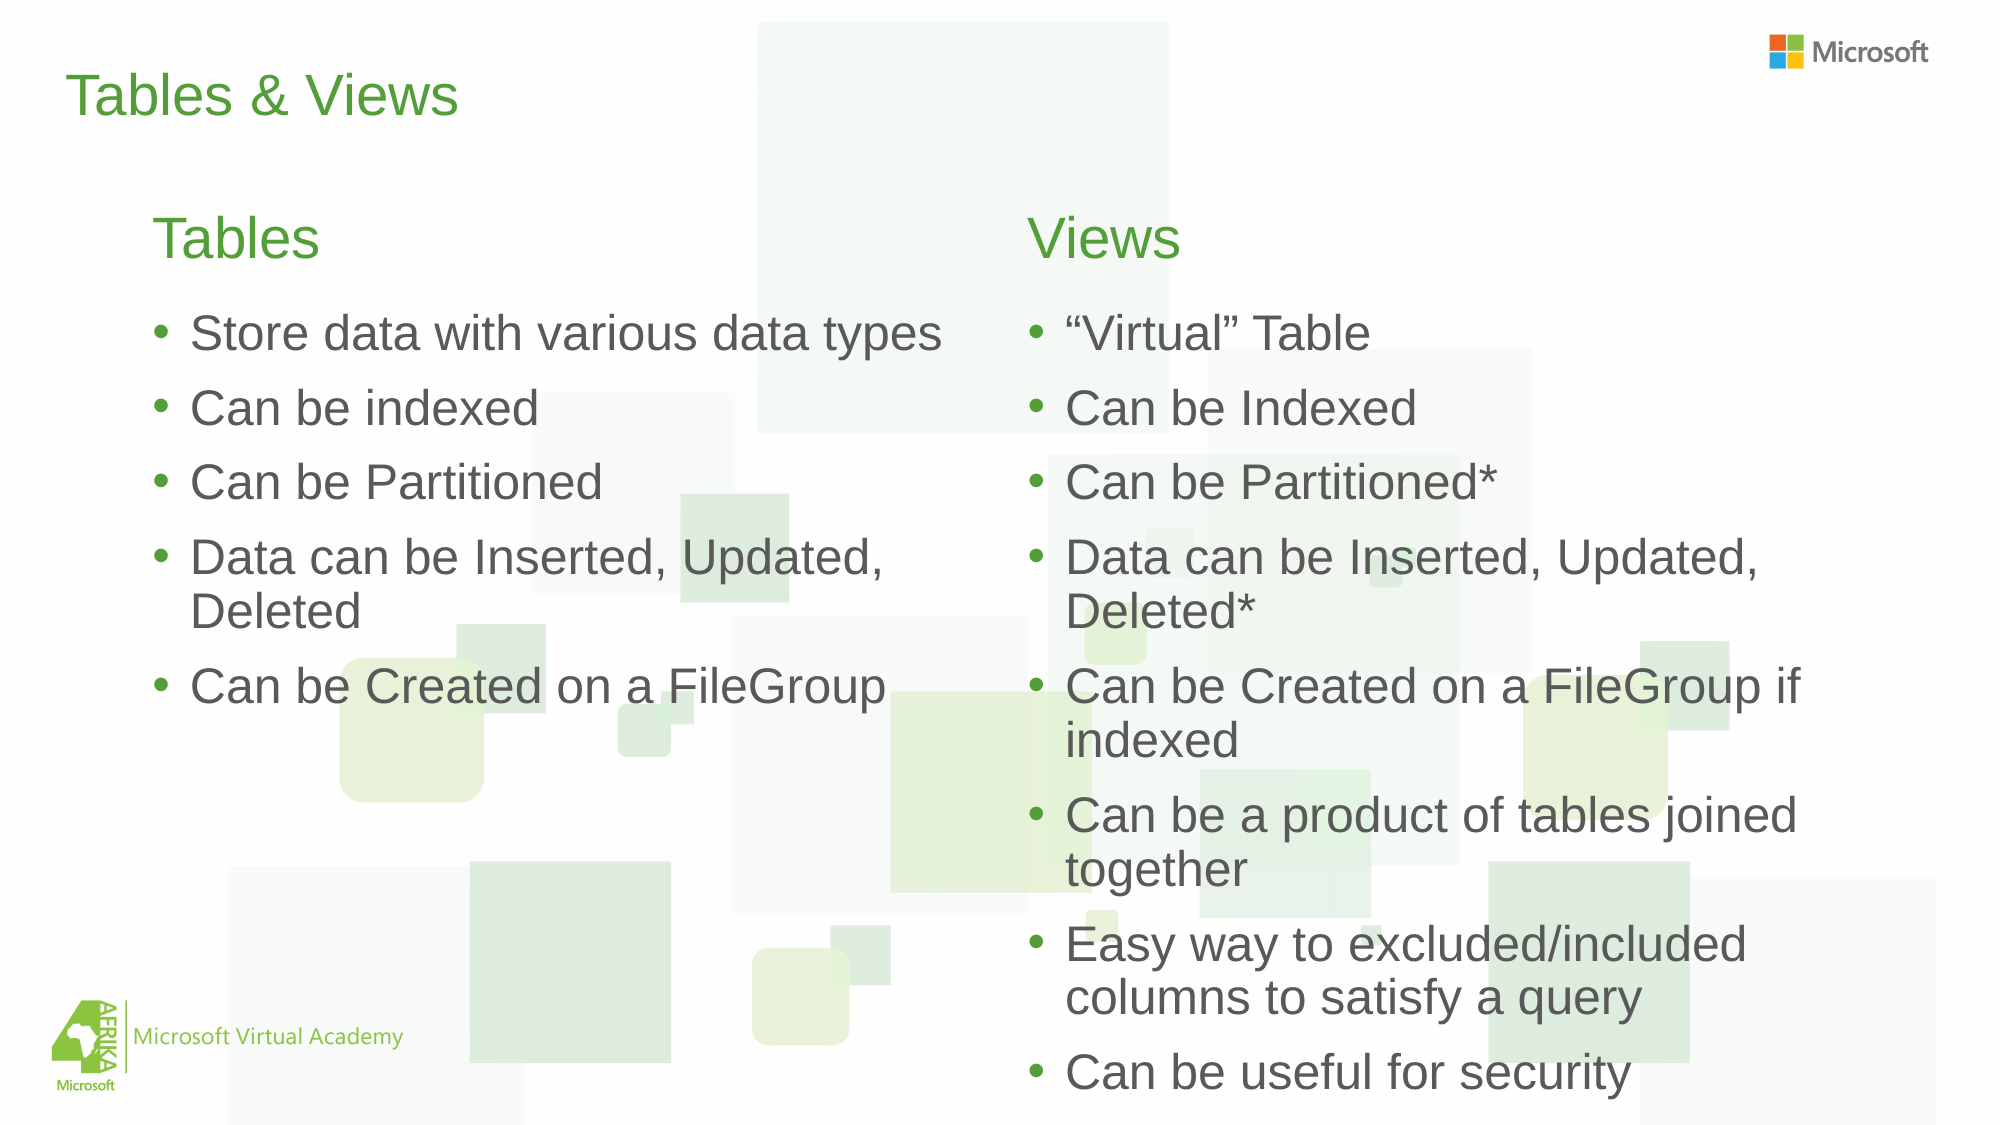

# Tables & Views
Tables
Views
Store data with various data types
Can be indexed
Can be Partitioned
Data can be Inserted, Updated, Deleted
Can be Created on a FileGroup

“Virtual” Table
Can be Indexed
Can be Partitioned*
Data can be Inserted, Updated, Deleted*
Can be Created on a FileGroup if indexed
Can be a product of tables joined together
Easy way to excluded/included columns to satisfy a query
Can be useful for security